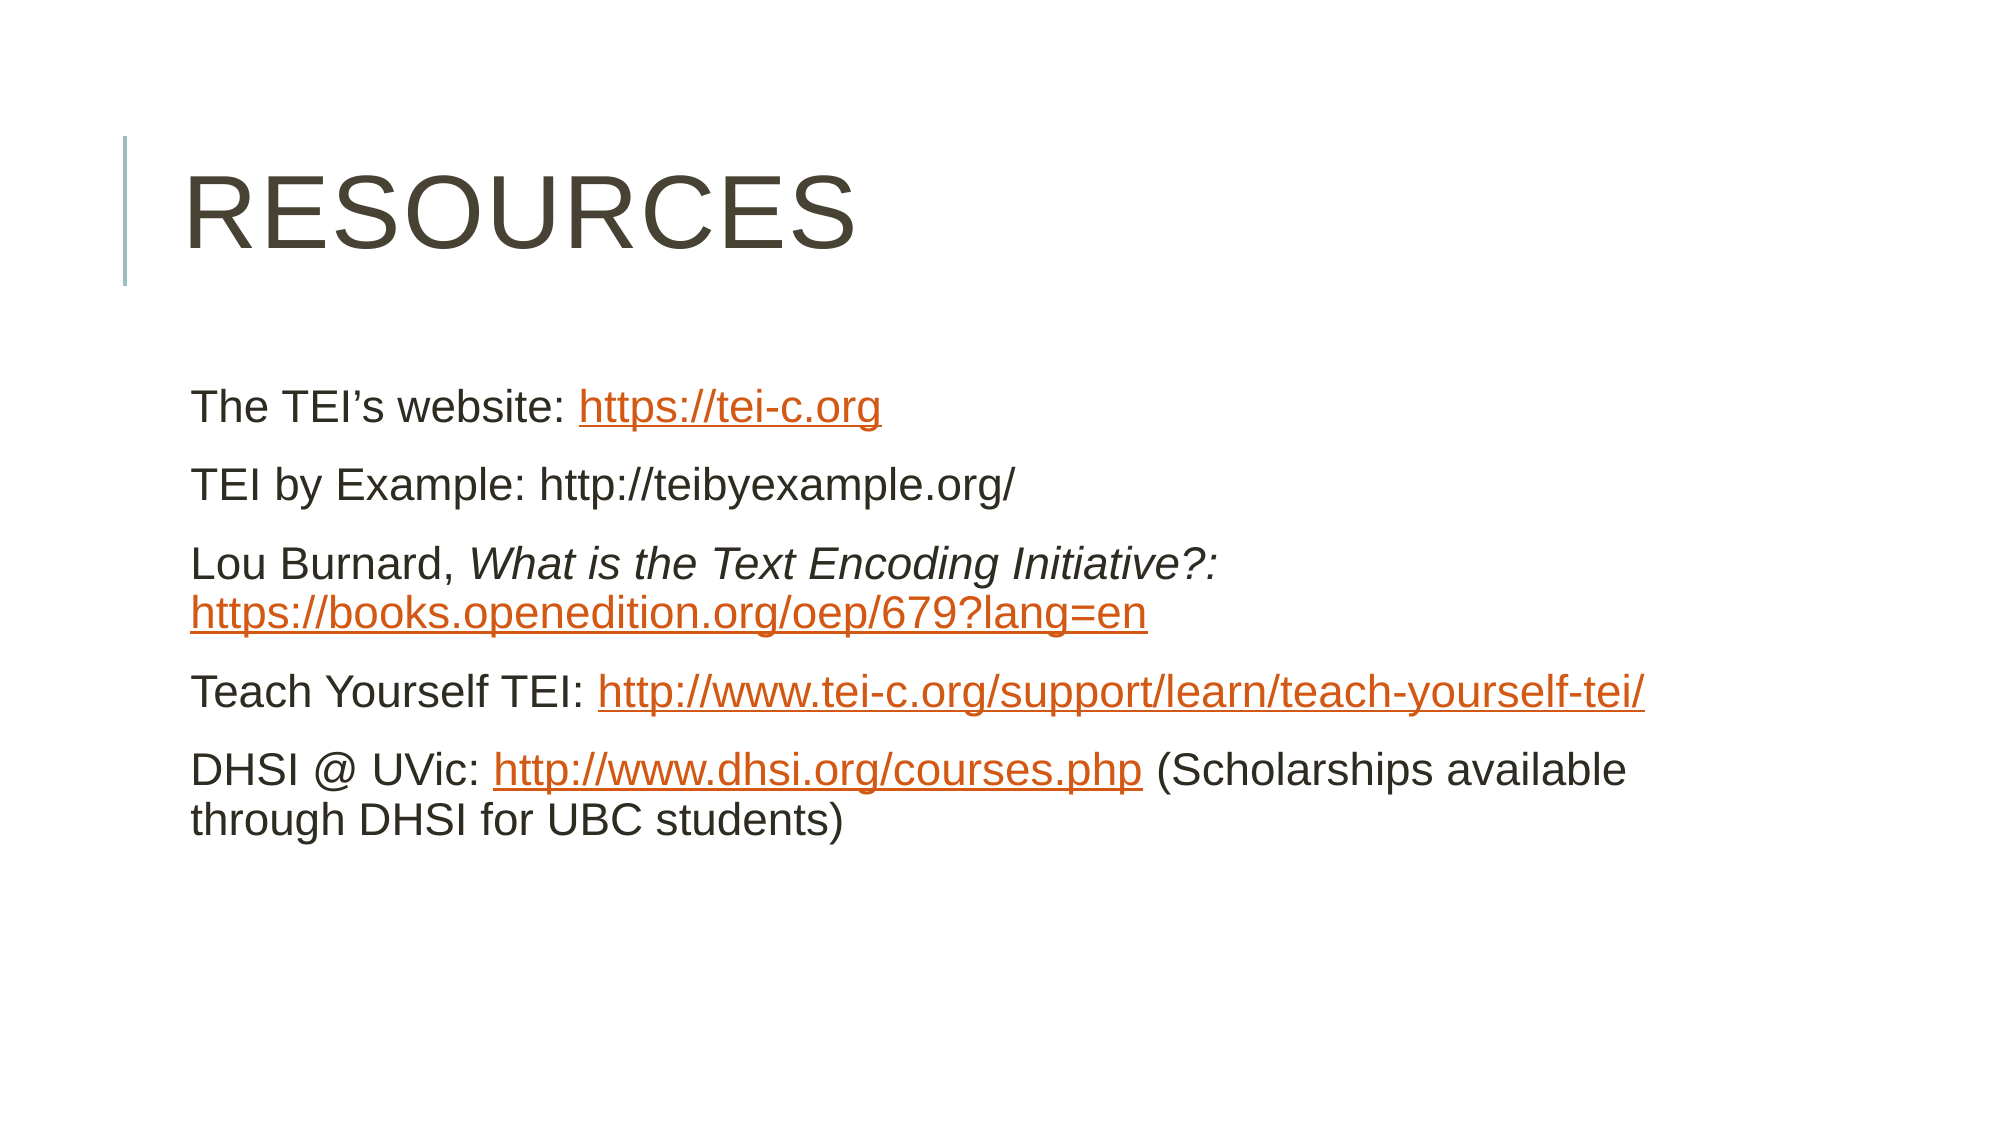

# Resources
The TEI’s website: https://tei-c.org
TEI by Example: http://teibyexample.org/
Lou Burnard, What is the Text Encoding Initiative?: https://books.openedition.org/oep/679?lang=en
Teach Yourself TEI: http://www.tei-c.org/support/learn/teach-yourself-tei/
DHSI @ UVic: http://www.dhsi.org/courses.php (Scholarships available through DHSI for UBC students)